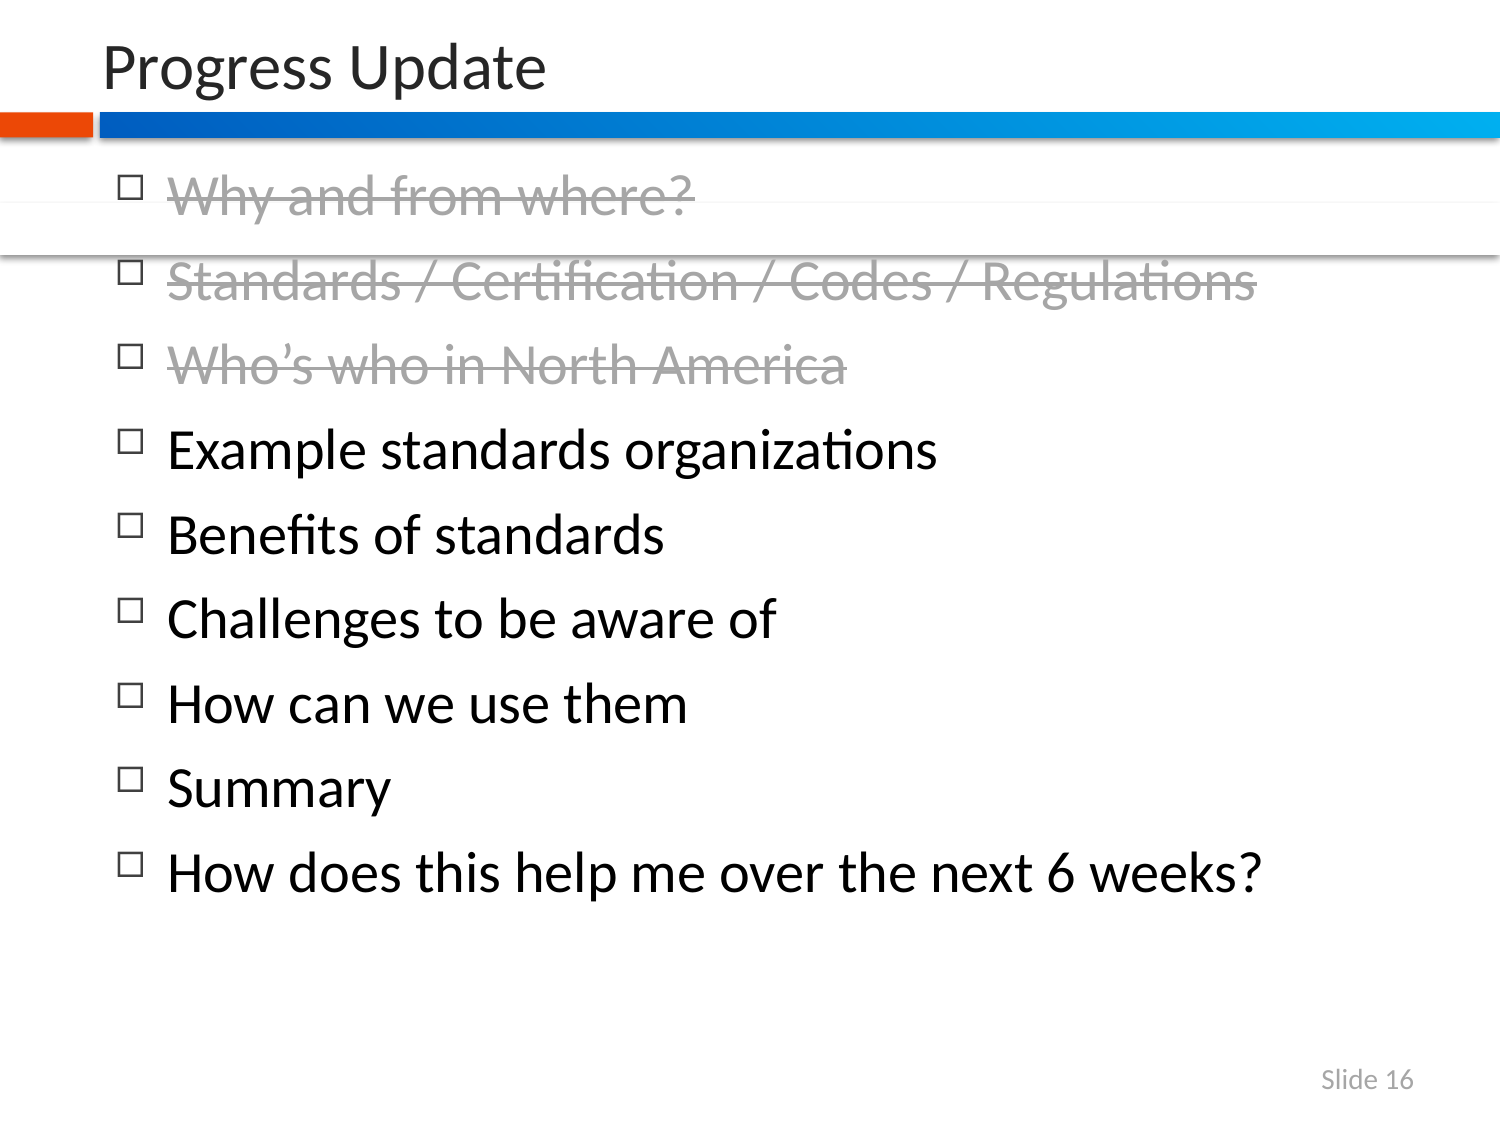

# Progress Update
Why and from where?
Standards / Certification / Codes / Regulations
Who’s who in North America
Example standards organizations
Benefits of standards
Challenges to be aware of
How can we use them
Summary
How does this help me over the next 6 weeks?